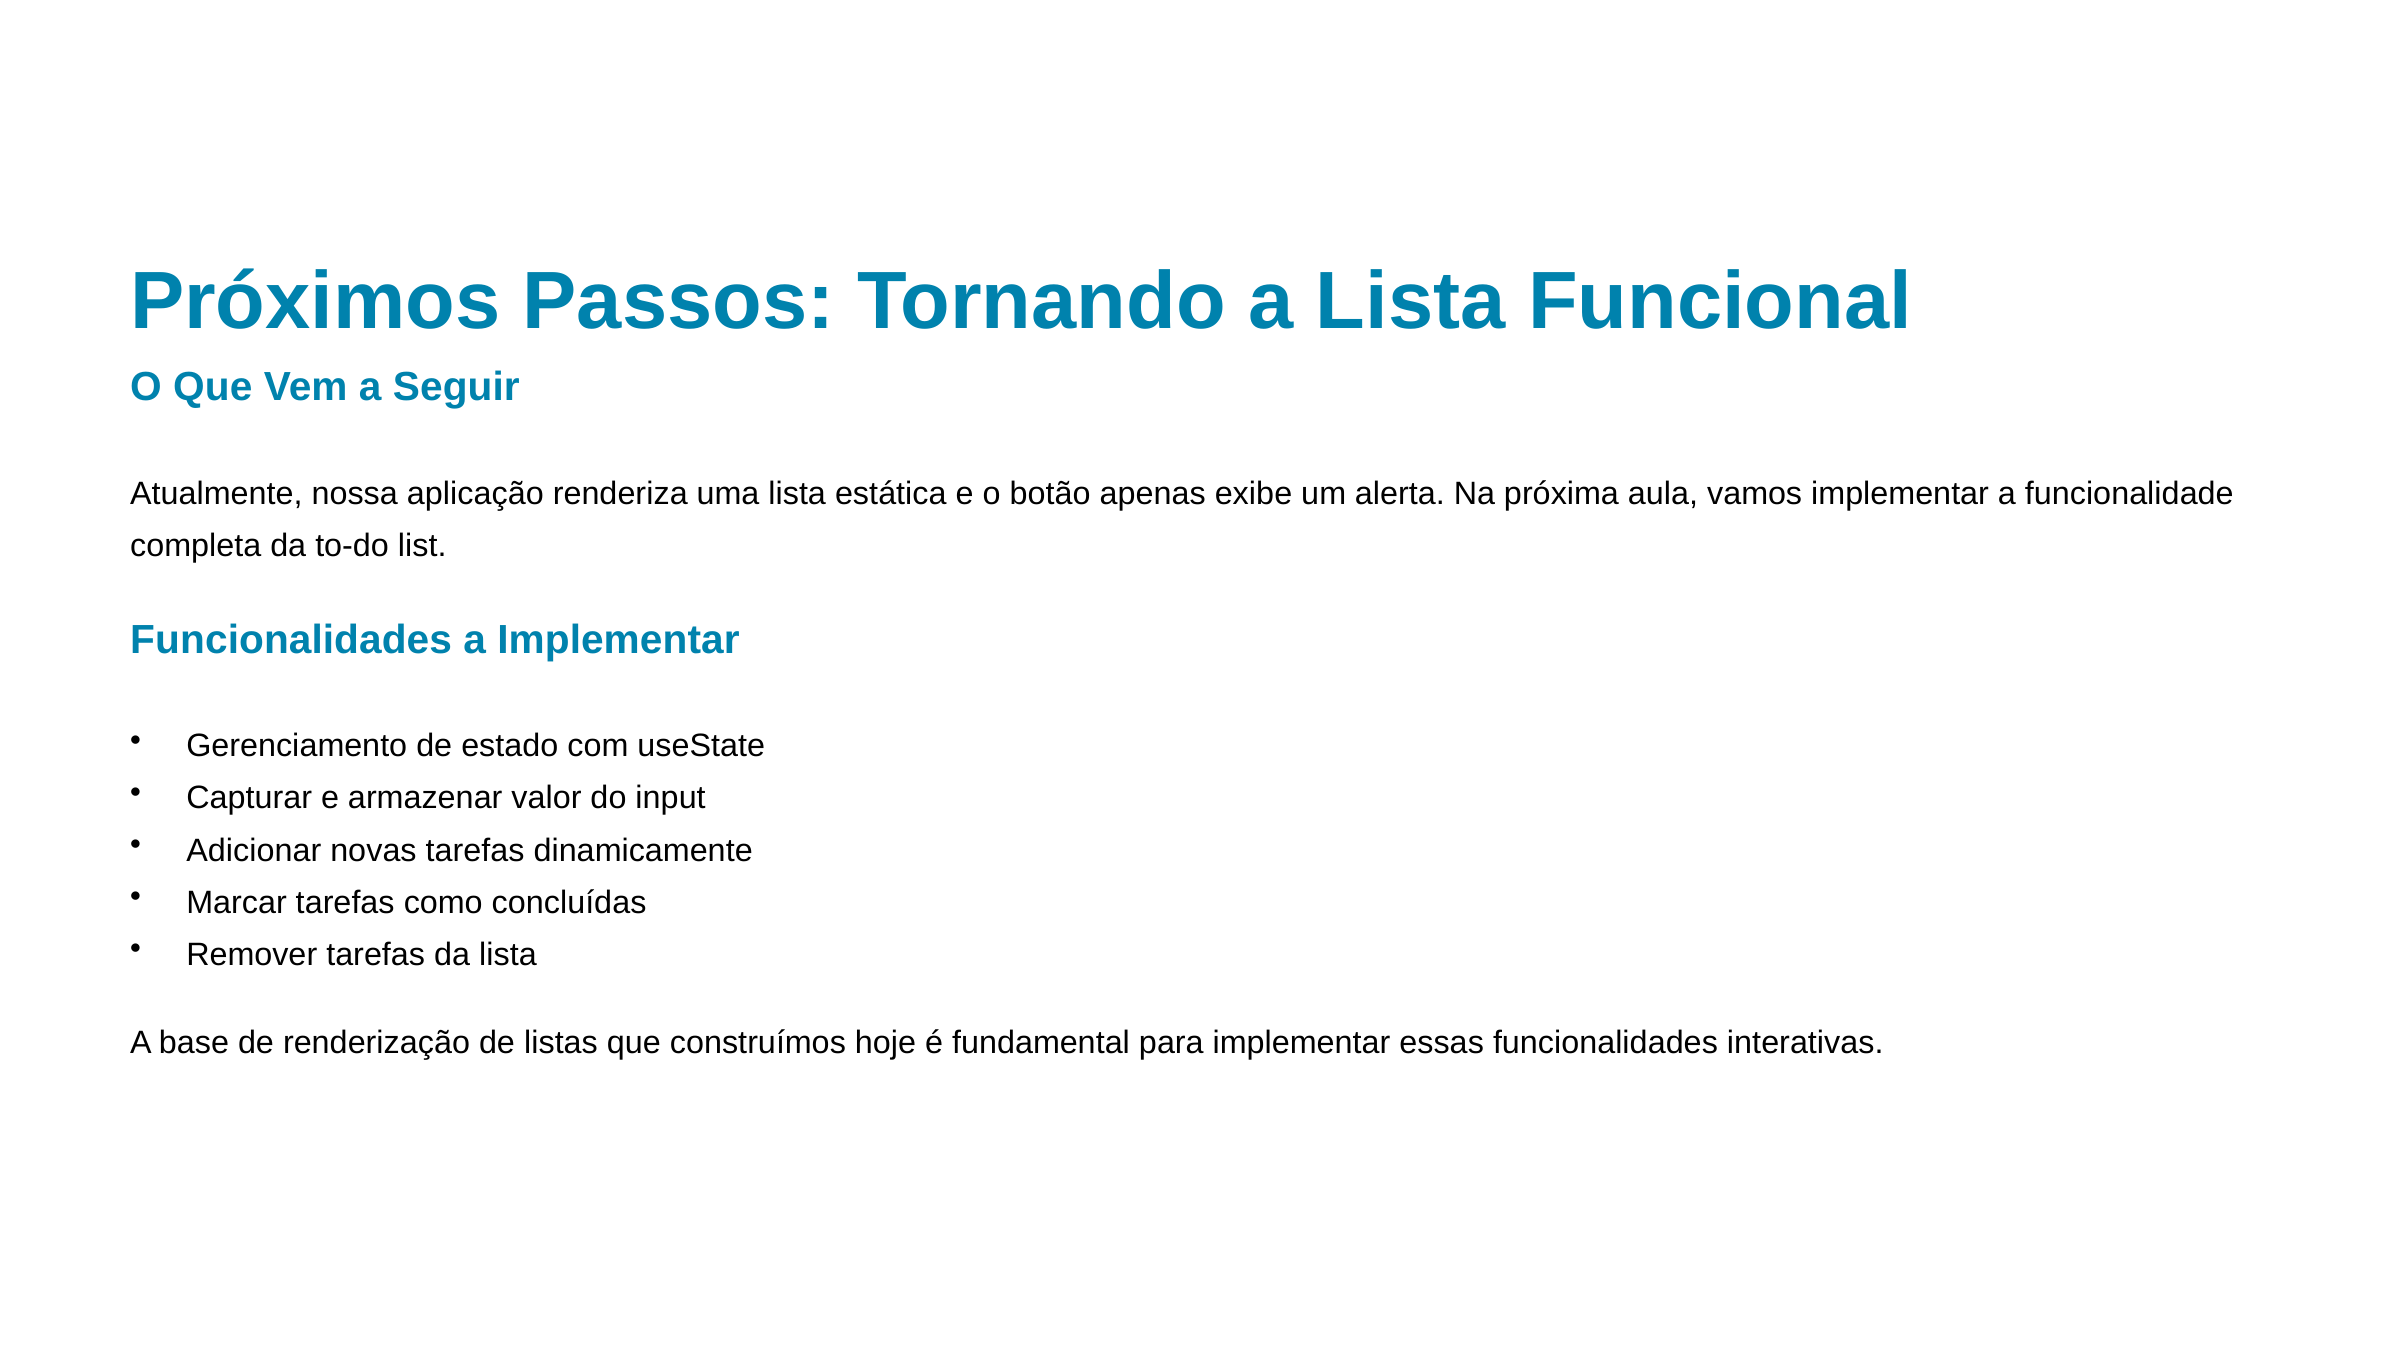

Próximos Passos: Tornando a Lista Funcional
O Que Vem a Seguir
Atualmente, nossa aplicação renderiza uma lista estática e o botão apenas exibe um alerta. Na próxima aula, vamos implementar a funcionalidade completa da to-do list.
Funcionalidades a Implementar
Gerenciamento de estado com useState
Capturar e armazenar valor do input
Adicionar novas tarefas dinamicamente
Marcar tarefas como concluídas
Remover tarefas da lista
A base de renderização de listas que construímos hoje é fundamental para implementar essas funcionalidades interativas.